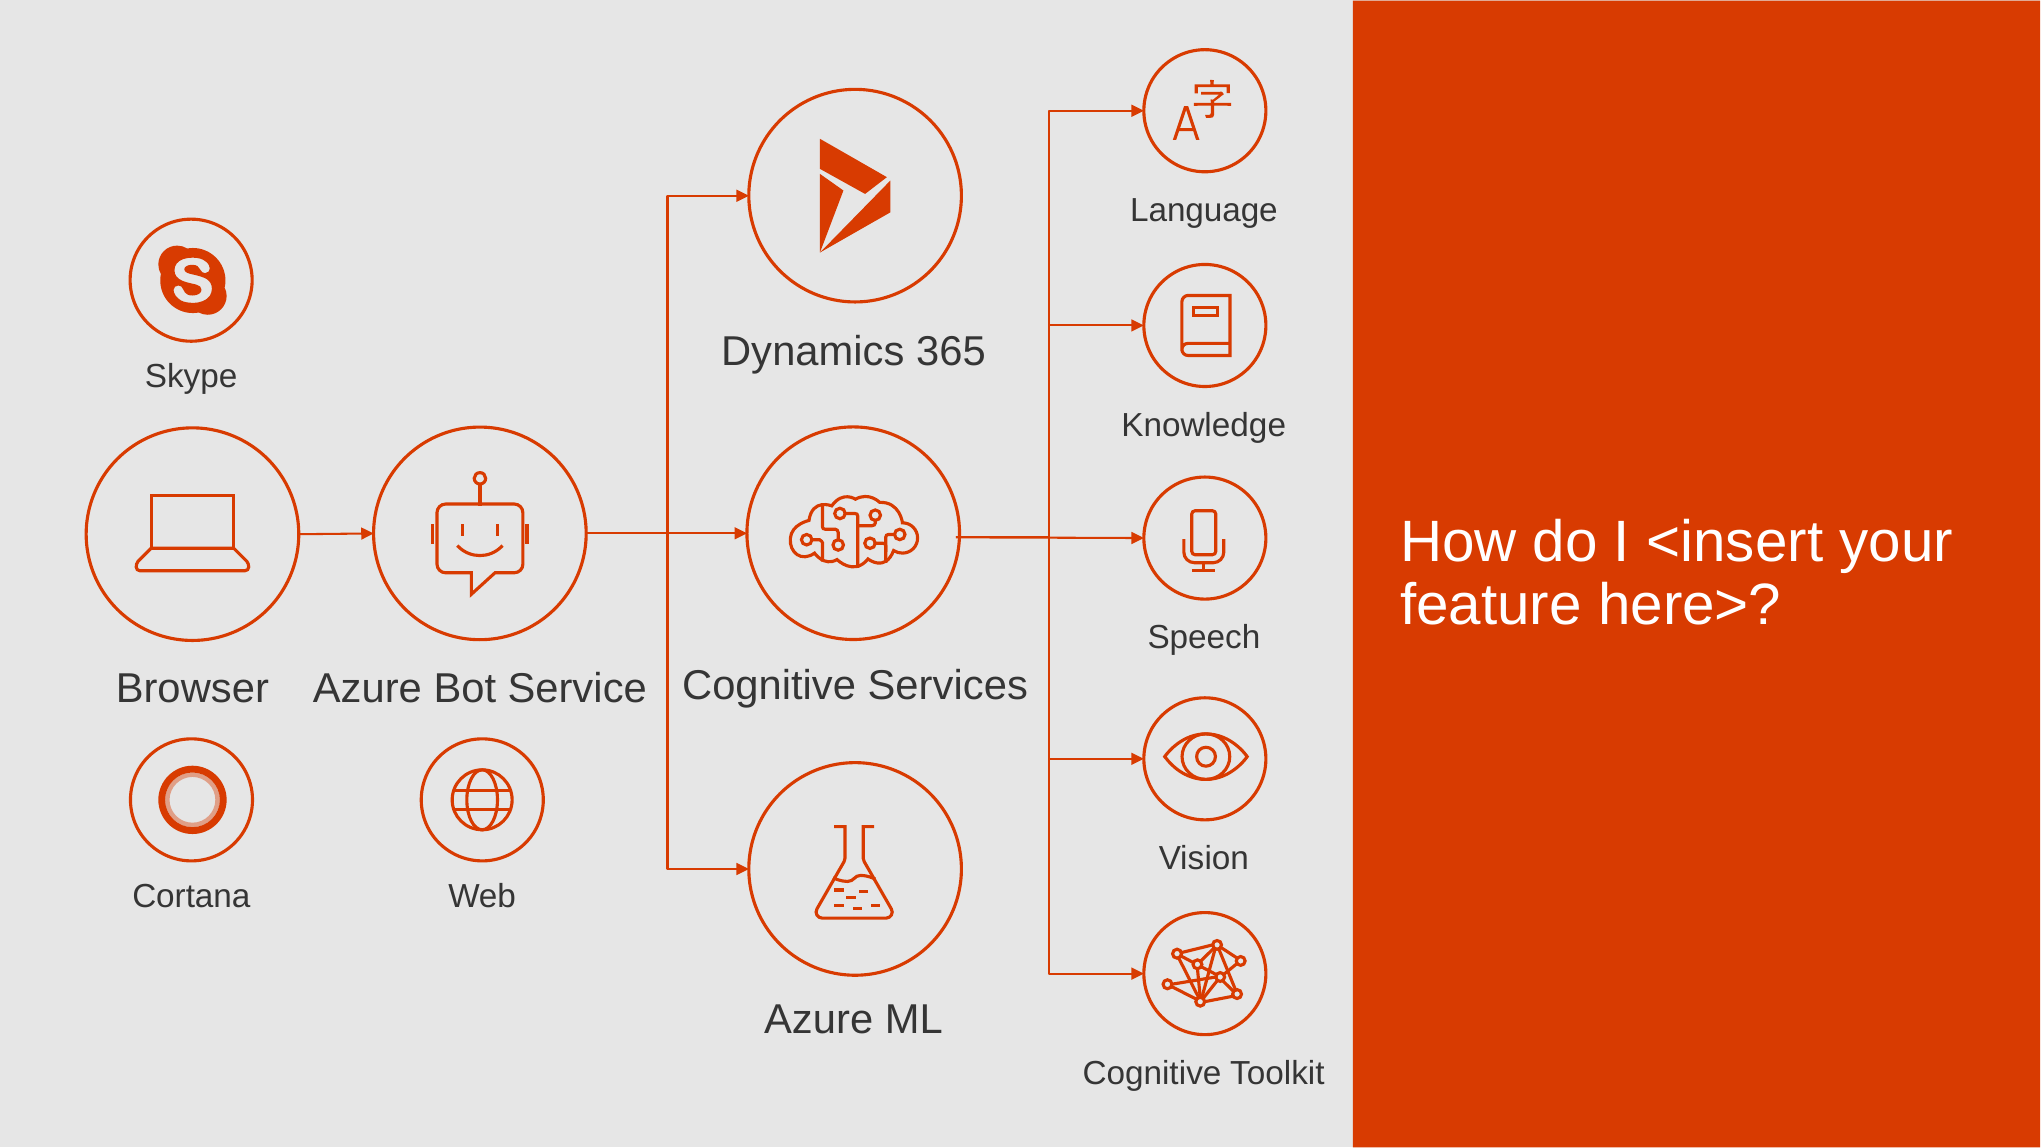

How do I <insert your feature here>?

Language

Knowledge

Dynamics 365
Skype

Speech

Cognitive Services
Browser
Azure Bot Service

Vision

Cortana
Web

Cognitive Toolkit

Azure ML